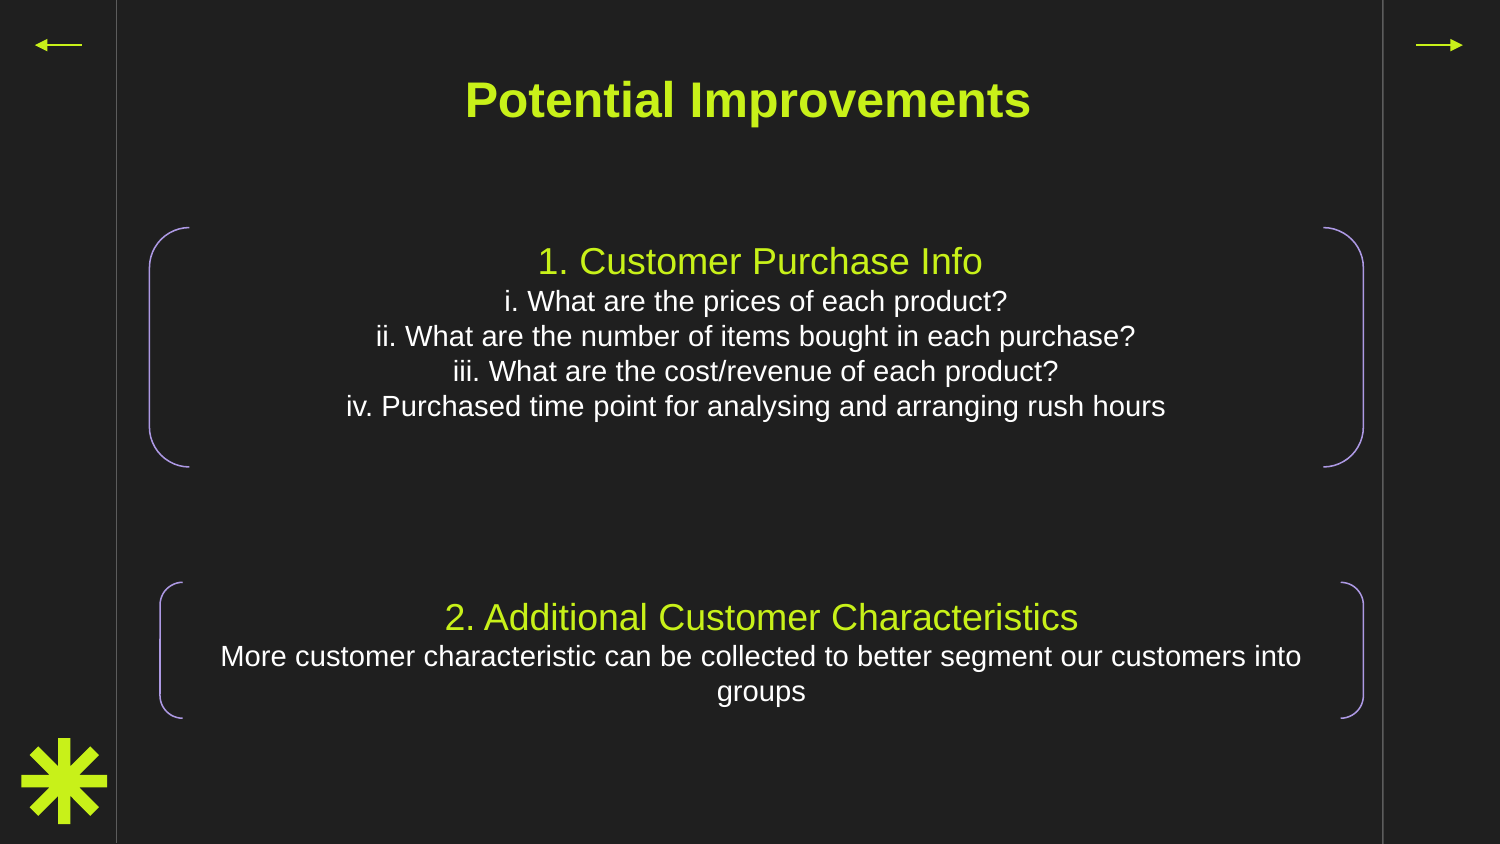

# Potential Improvements

 1. Customer Purchase Info
i. What are the prices of each product?
ii. What are the number of items bought in each purchase?
iii. What are the cost/revenue of each product?
iv. Purchased time point for analysing and arranging rush hours

2. Additional Customer Characteristics
More customer characteristic can be collected to better segment our customers into groups